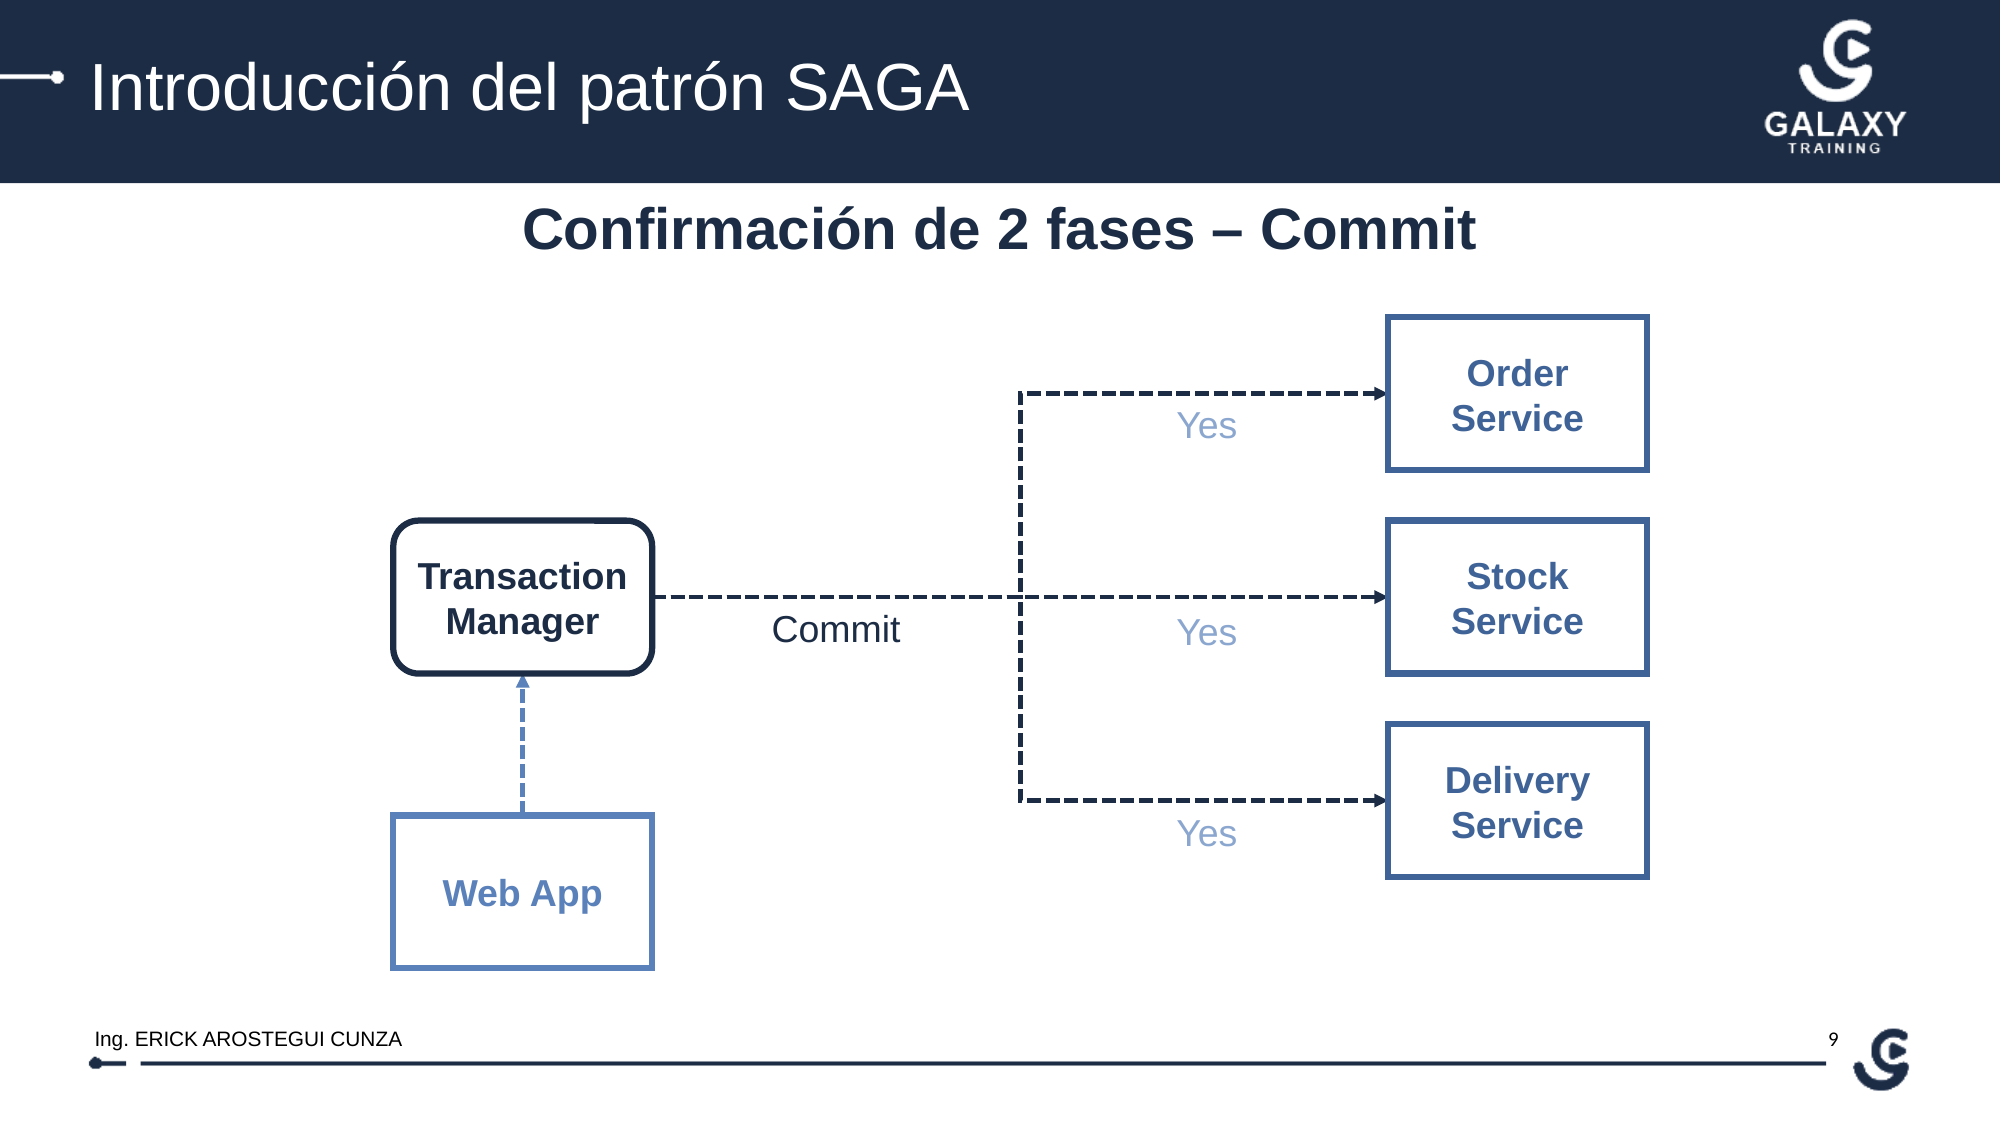

Introducción del patrón SAGA
Confirmación de 2 fases – Commit
Order Service
Yes
Stock Service
Transaction Manager
Commit
Yes
Delivery Service
Yes
Web App